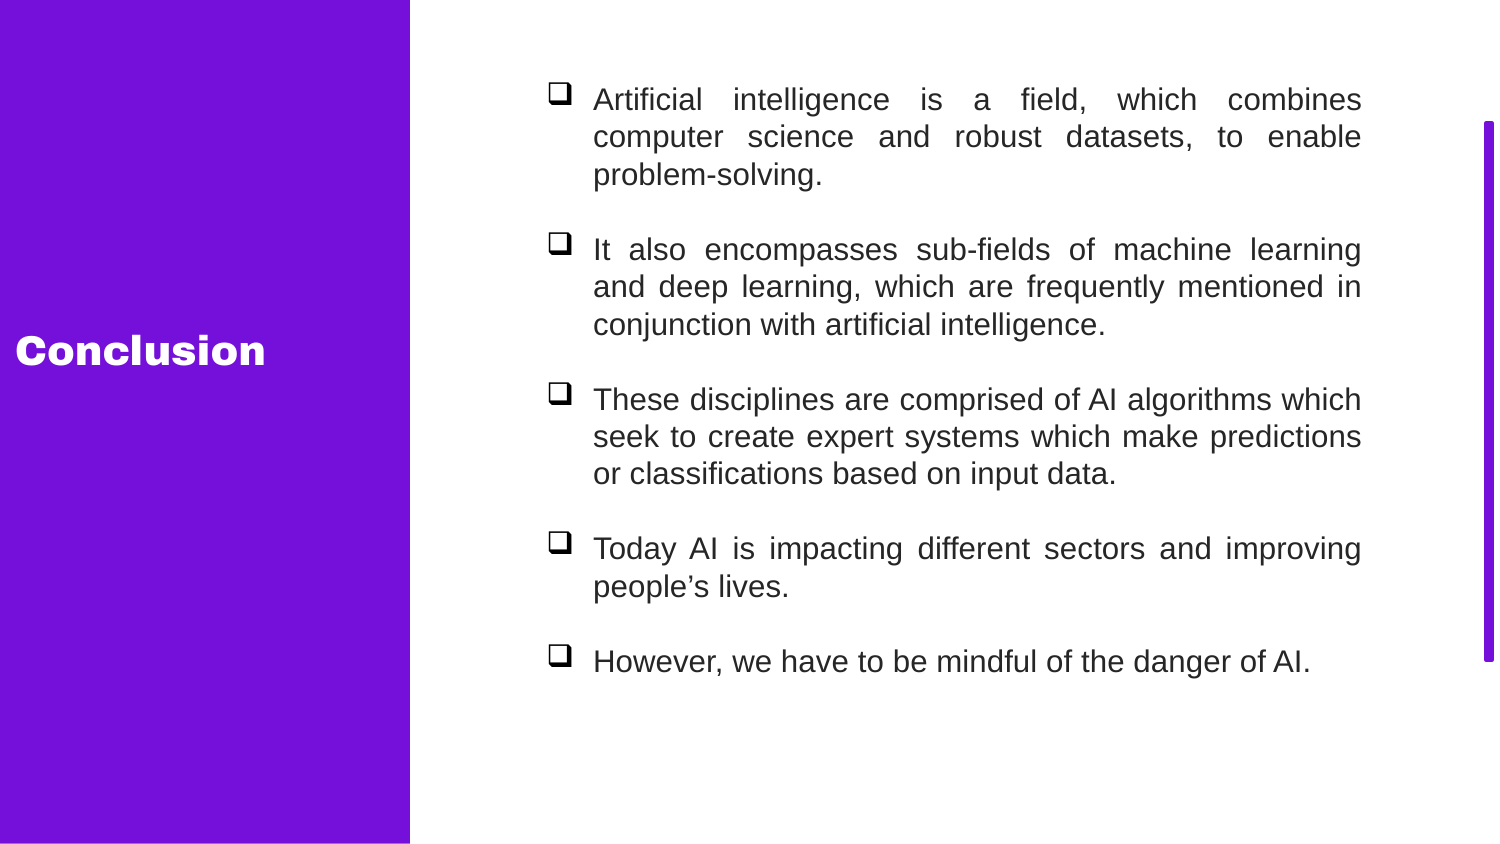

Artificial intelligence is a field, which combines computer science and robust datasets, to enable problem-solving.

It also encompasses sub-fields of machine learning and deep learning, which are frequently mentioned in conjunction with artificial intelligence.

These disciplines are comprised of AI algorithms which seek to create expert systems which make predictions or classifications based on input data.

Today AI is impacting different sectors and improving people’s lives.

However, we have to be mindful of the danger of AI.
Conclusion